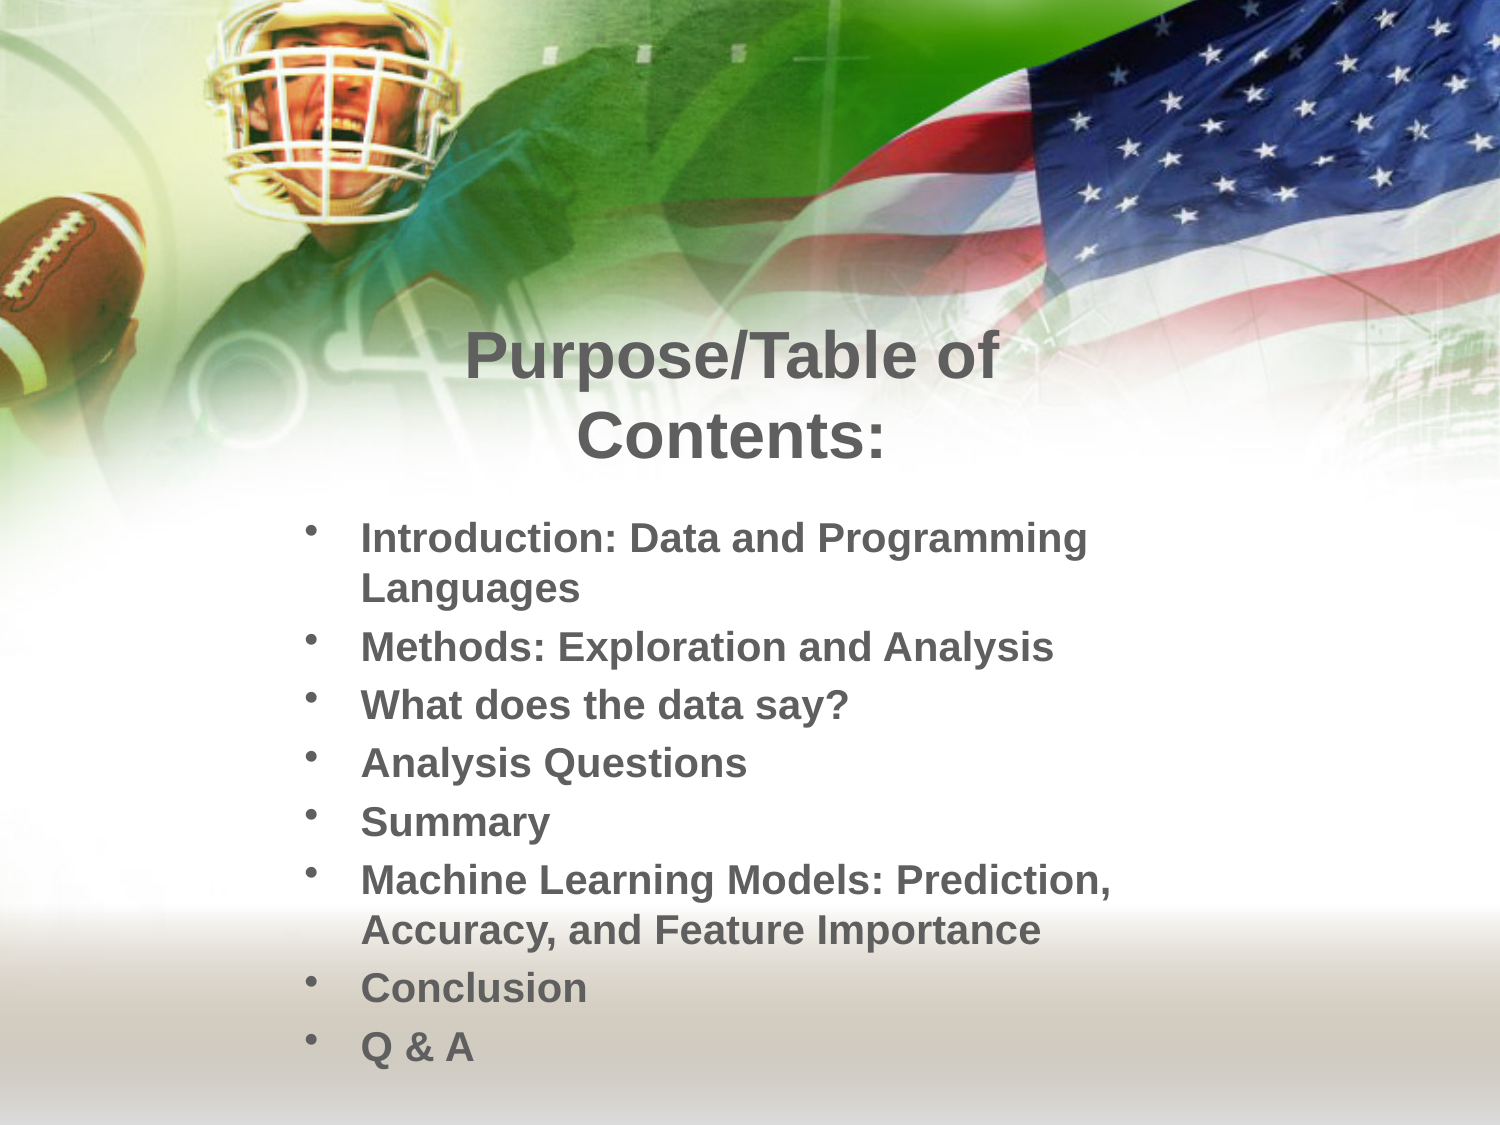

Purpose/Table of Contents:
Introduction: Data and Programming Languages
Methods: Exploration and Analysis
What does the data say?
Analysis Questions
Summary
Machine Learning Models: Prediction, Accuracy, and Feature Importance
Conclusion
Q & A